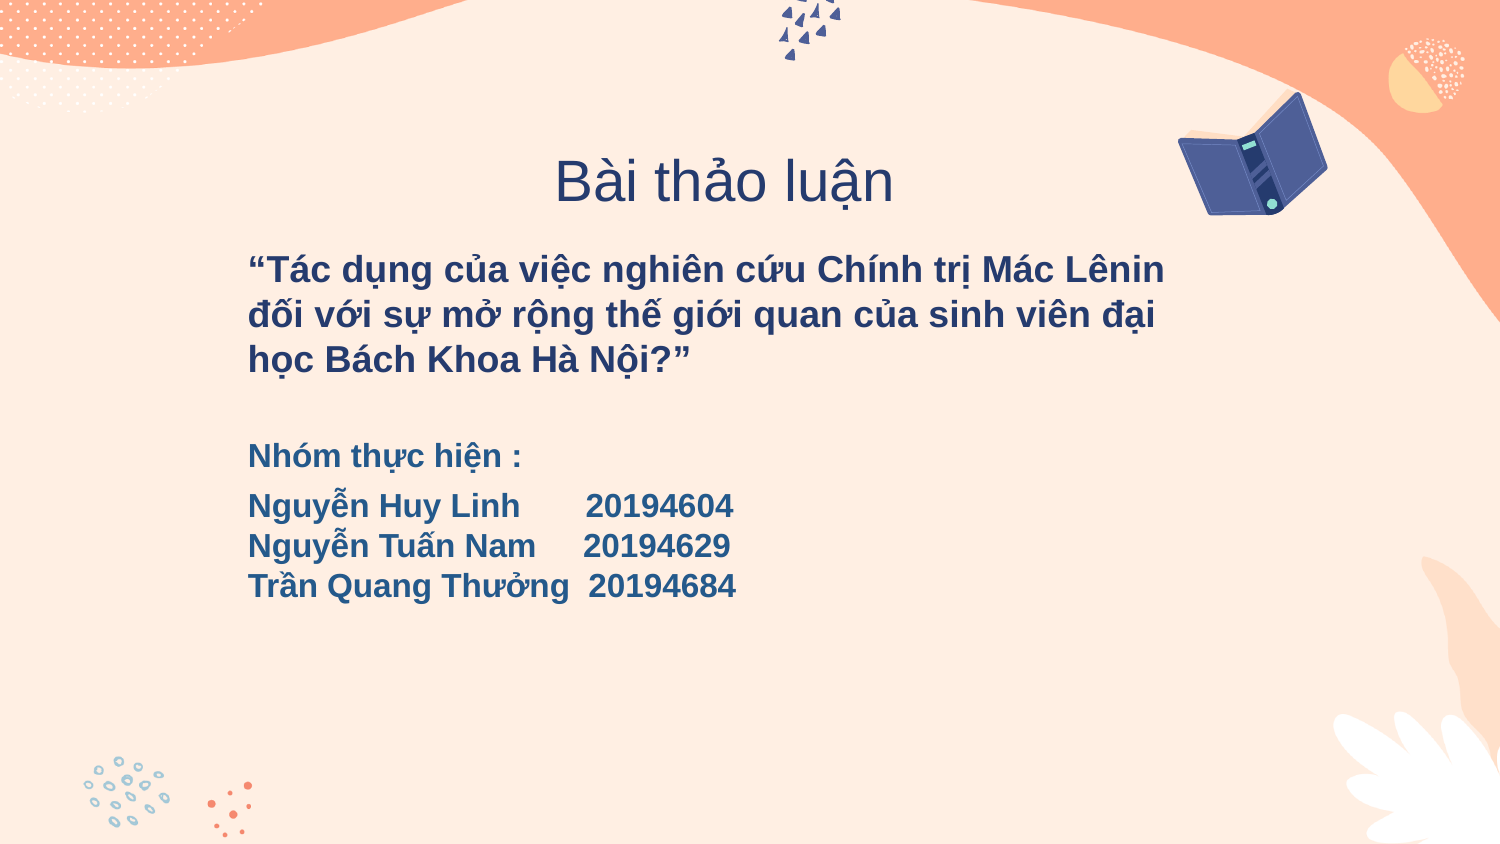

# Bài thảo luận
“Tác dụng của việc nghiên cứu Chính trị Mác Lênin đối với sự mở rộng thế giới quan của sinh viên đại học Bách Khoa Hà Nội?”

Nhóm thực hiện :
Nguyễn Huy Linh       20194604
Nguyễn Tuấn Nam     20194629
Trần Quang Thưởng  20194684